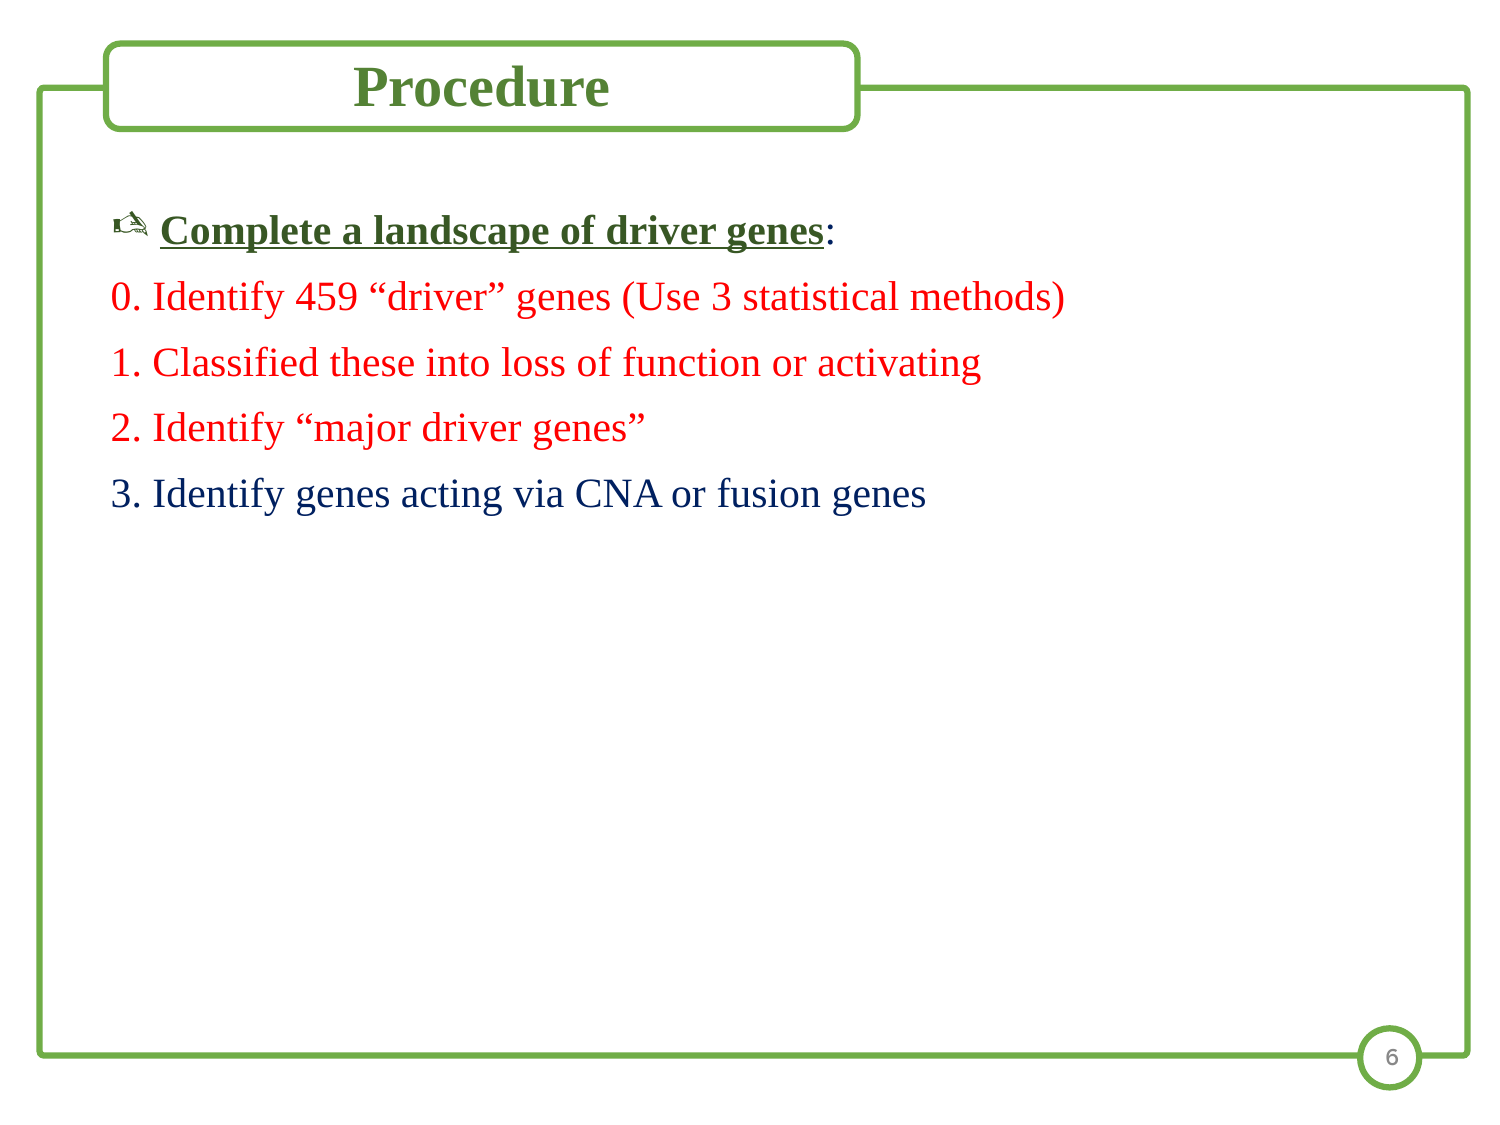

# Procedure
 Complete a landscape of driver genes:
0. Identify 459 “driver” genes (Use 3 statistical methods)
1. Classified these into loss of function or activating
2. Identify “major driver genes”
3. Identify genes acting via CNA or fusion genes
6